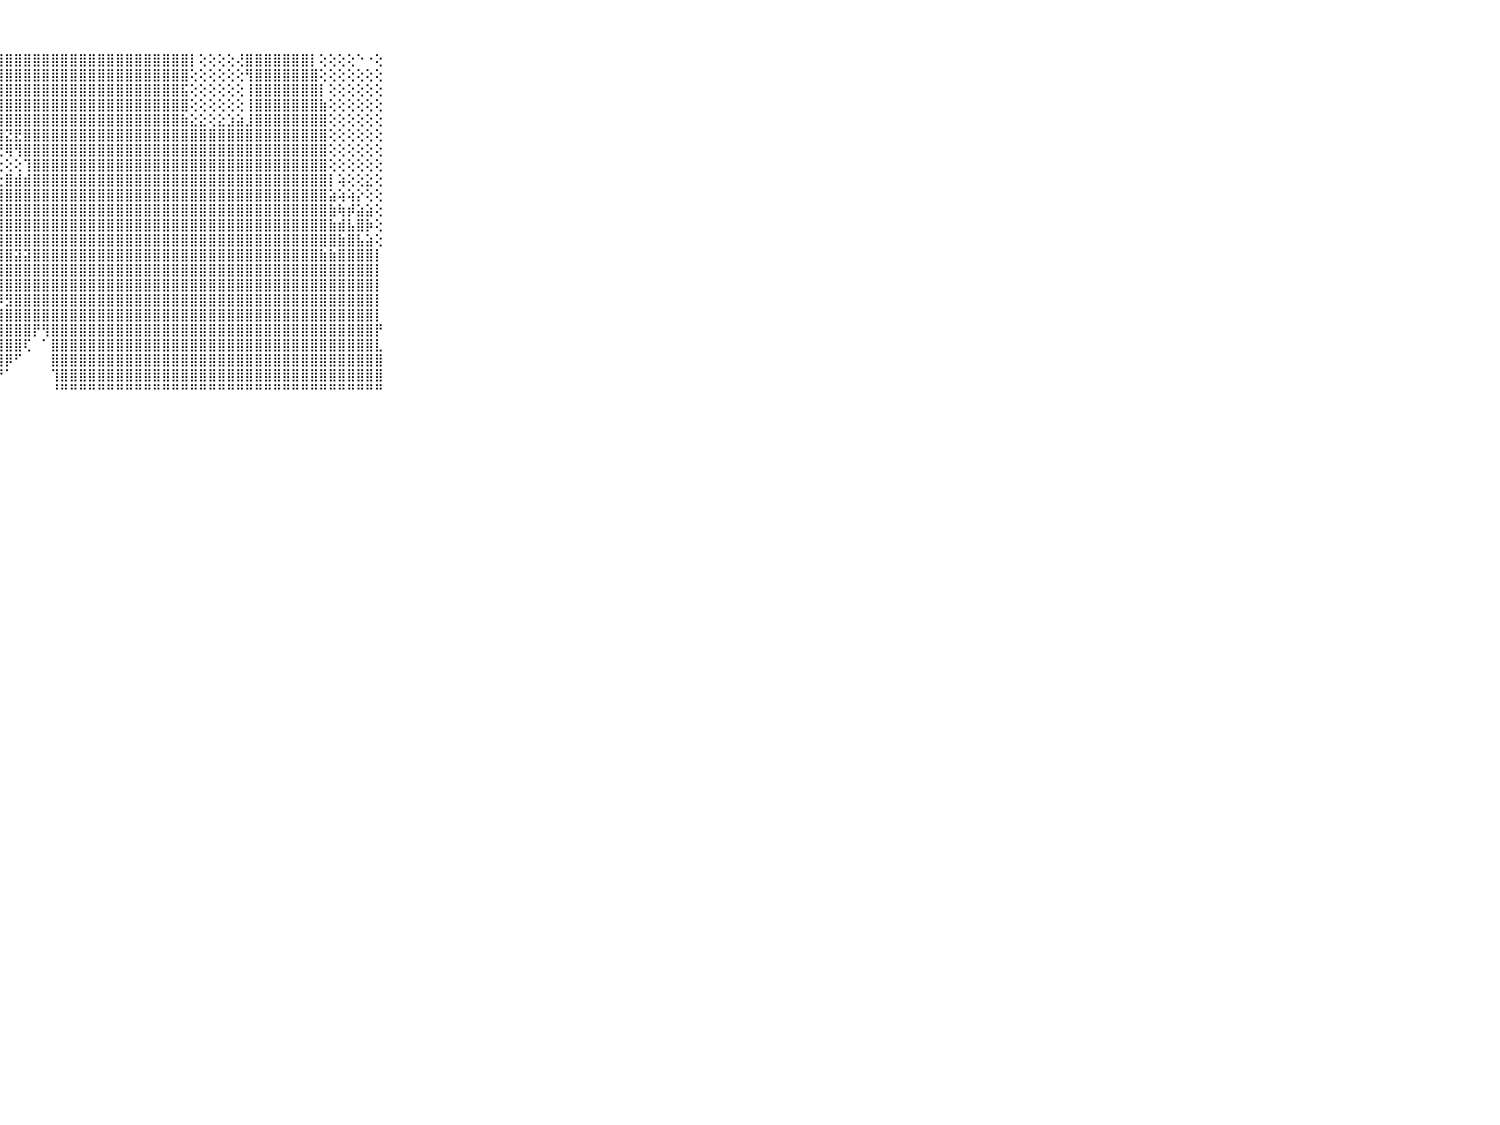

⠀⠀⠀⠀⠀⠀⠀⠀⠀⠀⠀⣿⣿⣿⣿⣿⣿⣿⣿⣿⣿⣿⣿⣿⣿⣿⣿⣿⣿⣿⣿⣿⣿⣿⣿⣿⣿⣿⣿⣿⣿⣿⣿⣿⣿⣿⣿⣿⡇⢕⢕⢕⢕⢜⣿⣿⣿⣿⣿⣿⣿⡇⢕⢕⢕⢕⠑⠐⢕⠀⠀⠀⠀⠀⠀⠀⠀⠀⠀⠀⠀
⠀⠀⠀⠀⠀⠀⠀⠀⠀⠀⠀⣿⣿⣿⣿⣿⣿⣿⣿⣿⣿⣿⣿⣿⣿⣿⣿⣿⣿⣿⣿⣿⣿⣿⣿⣿⣿⣿⣿⣿⣿⣿⣿⣿⣿⣿⣿⣿⢕⢕⢕⢕⢕⢕⢻⣿⣿⣿⣿⣿⣿⣿⢕⢕⢕⢕⢕⢕⢕⠀⠀⠀⠀⠀⠀⠀⠀⠀⠀⠀⠀
⠀⠀⠀⠀⠀⠀⠀⠀⠀⠀⠀⣿⣿⣿⣿⣿⣿⣿⣿⣿⣿⣿⣿⣿⣿⣿⣿⣿⣿⣿⣿⣿⣿⣿⣿⣿⣿⣿⣿⣿⣿⣿⣿⣿⣿⣿⣿⣯⢕⢕⢕⢕⢕⢕⢸⣿⣿⣿⣿⣿⣿⣿⡇⢕⢕⢕⢕⢕⢕⠀⠀⠀⠀⠀⠀⠀⠀⠀⠀⠀⠀
⠀⠀⠀⠀⠀⠀⠀⠀⠀⠀⠀⣿⣿⣿⣿⣿⣿⣿⣿⣿⣿⣿⣿⣿⣿⣿⣿⣿⣿⣿⣿⣿⣿⣿⣿⣿⣿⣿⣿⣿⣿⣿⣿⣿⣿⣿⣿⣿⢕⢕⢕⢕⢕⢕⢸⣿⣿⣿⣿⣿⣿⣿⣷⢕⢕⢕⢕⢕⢕⠀⠀⠀⠀⠀⠀⠀⠀⠀⠀⠀⠀
⠀⠀⠀⠀⠀⠀⠀⠀⠀⠀⠀⣿⣿⣿⣿⣿⣿⣿⣿⡿⢿⠟⠟⢝⢟⢟⡿⣿⣿⣿⣿⣿⣿⣿⣿⣿⣿⣿⣿⣿⣿⣿⣿⣿⣿⣿⣿⣷⣕⣕⢕⣕⣱⣵⣸⣿⣿⣿⣿⣿⣿⣿⣿⢕⢕⢕⢕⢕⢕⠀⠀⠀⠀⠀⠀⠀⠀⠀⠀⠀⠀
⠀⠀⠀⠀⠀⠀⠀⠀⠀⠀⠀⣿⣿⣿⣿⣿⡿⢟⠕⢅⠑⢀⢰⡕⢕⢕⡕⣼⣝⣟⣿⣿⣿⣿⣿⣿⣿⣿⣿⣿⣿⣿⣿⣿⣿⣿⣿⣿⣿⣿⣿⣿⣿⣿⣿⣿⣿⣿⣿⣿⣿⣿⣿⢕⢕⢕⢕⢕⢕⠀⠀⠀⠀⠀⠀⠀⠀⠀⠀⠀⠀
⠀⠀⠀⠀⠀⠀⠀⠀⠀⠀⠀⣿⣿⣿⣿⡏⢕⢀⢀⢁⢐⢜⣏⢕⣕⣿⢷⢞⢿⢻⣿⣿⣿⣿⣿⣿⣿⣿⣿⣿⣿⣿⣿⣿⣿⣿⣿⣿⣿⣿⣿⣿⣿⣿⣿⣿⣿⣿⣿⣿⣿⣿⣿⢕⢕⢕⢕⢕⢕⠀⠀⠀⠀⠀⠀⠀⠀⠀⠀⠀⠀
⠀⠀⠀⠀⠀⠀⠀⠀⠀⠀⠀⣿⣿⡟⢕⢱⢕⢔⣵⡕⢱⡧⢟⠗⠑⠁⠑⢕⢕⢕⢹⣿⣿⣿⣿⣿⣿⣿⣿⣿⣿⣿⣿⣿⣿⣿⣿⣿⣿⣿⣿⣿⣿⣿⣿⣿⣿⣿⣿⣿⣿⣿⣿⢕⢕⢕⢕⢕⢕⠀⠀⠀⠀⠀⠀⠀⠀⠀⠀⠀⠀
⠀⠀⠀⠀⠀⠀⠀⠀⠀⠀⠀⣿⣿⡇⢸⣿⢕⢕⡜⢎⢕⢄⢕⢄⢔⢀⢕⢕⣿⣾⣾⣿⣿⣿⣿⣿⣿⣿⣿⣿⣿⣿⣿⣿⣿⣿⣿⣿⣿⣿⣿⣿⣿⣿⣿⣿⣿⣿⣿⣿⣿⣿⣿⡇⢵⢕⢕⣕⢕⠀⠀⠀⠀⠀⠀⠀⠀⠀⠀⠀⠀
⠀⠀⠀⠀⠀⠀⠀⠀⠀⠀⠀⣿⣿⣟⢕⢝⢟⣿⣿⣷⣷⣿⣷⣿⣷⣷⣷⣿⣿⣿⣿⣿⣿⣿⣿⣿⣿⣿⣿⣿⣿⣿⣿⣿⣿⣿⣿⣿⣿⣿⣿⣿⣿⣿⣿⣿⣿⣿⣿⣿⣿⣿⣿⣵⢵⢵⡕⢕⢕⠀⠀⠀⠀⠀⠀⠀⠀⠀⠀⠀⠀
⠀⠀⠀⠀⠀⠀⠀⠀⠀⠀⠀⣿⣿⣷⢕⢇⣵⣿⣿⣿⣿⣿⣿⣿⣿⣿⣿⣿⣿⣿⣿⣿⣿⣿⣿⣿⣿⣿⣿⣿⣿⣿⣿⣿⣿⣿⣿⣿⣿⣿⣿⣿⣿⣿⣿⣿⣿⣿⣿⣿⣿⣿⣿⣷⢷⡾⣵⣵⢕⠀⠀⠀⠀⠀⠀⠀⠀⠀⠀⠀⠀
⠀⠀⠀⠀⠀⠀⠀⠀⠀⠀⠀⣿⣿⣿⢅⢕⢸⣿⣿⣿⣿⣿⣿⣿⣿⣿⣿⣿⣿⣿⣿⣿⣿⣿⣿⣿⣿⣿⣿⣿⣿⣿⣿⣿⣿⣿⣿⣿⣿⣿⣿⣿⣿⣿⣿⣿⣿⣿⣿⣿⣿⣿⣿⣷⣾⣧⣿⡷⢕⠀⠀⠀⠀⠀⠀⠀⠀⠀⠀⠀⠀
⠀⠀⠀⠀⠀⠀⠀⠀⠀⠀⠀⣿⣿⣿⡕⢕⢸⣿⣿⣿⣿⣿⣿⣿⣿⣿⣿⣿⣿⣿⣿⣿⣿⣿⣿⣿⣿⣿⣿⣿⣿⣿⣿⣿⣿⣿⣿⣿⣿⣿⣿⣿⣿⣿⣿⣿⣿⣿⣿⣿⣿⣿⣿⣿⣷⣿⣧⣵⢕⠀⠀⠀⠀⠀⠀⠀⠀⠀⠀⠀⠀
⠀⠀⠀⠀⠀⠀⠀⠀⠀⠀⠀⣿⣿⣿⣿⣕⢸⣿⣿⣿⣿⣿⣿⣿⣿⣿⣿⣿⣿⣽⣽⣿⣿⣿⣿⣿⣿⣿⣿⣿⣿⣿⣿⣿⣿⣿⣿⣿⣿⣿⣿⣿⣿⣿⣿⣿⣿⣿⣿⣿⣿⣿⣷⣷⣿⣿⣿⣿⡇⠀⠀⠀⠀⠀⠀⠀⠀⠀⠀⠀⠀
⠀⠀⠀⠀⠀⠀⠀⠀⠀⠀⠀⣿⣿⣿⣿⣿⣿⣿⣿⣿⣿⣿⣿⣿⣿⣿⣿⣿⣿⣿⣿⣿⣿⣿⣿⣿⣿⣿⣿⣿⣿⣿⣿⣿⣿⣿⣿⣿⣿⣿⣿⣿⣿⣿⣿⣿⣿⣿⣿⣿⣿⣿⣿⣿⣿⣿⣿⣿⡇⠀⠀⠀⠀⠀⠀⠀⠀⠀⠀⠀⠀
⠀⠀⠀⠀⠀⠀⠀⠀⠀⠀⠀⣿⣿⣿⣿⣿⣿⣿⣿⣿⣿⣿⣿⣿⣿⣿⣿⣿⣿⣿⣿⣿⣿⣿⣿⣿⣿⣿⣿⣿⣿⣿⣿⣿⣿⣿⣿⣿⣿⣿⣿⣿⣿⣿⣿⣿⣿⣿⣿⣿⣿⣿⣿⣿⣿⣿⣿⣿⡇⠀⠀⠀⠀⠀⠀⠀⠀⠀⠀⠀⠀
⠀⠀⠀⠀⠀⠀⠀⠀⠀⠀⠀⣿⣿⣿⣿⣿⣿⣿⣿⣿⣿⣿⣿⣿⣿⣿⣿⡿⣻⣿⣿⣿⣿⣿⣿⣿⣿⣿⣿⣿⣿⣿⣿⣿⣿⣿⣿⣿⣿⣿⣿⣿⣿⣿⣿⣿⣿⣿⣿⣿⣿⣿⣿⣿⣿⣿⣿⣿⡇⠀⠀⠀⠀⠀⠀⠀⠀⠀⠀⠀⠀
⠀⠀⠀⠀⠀⠀⠀⠀⠀⠀⠀⣿⣿⣿⣿⣿⣿⣿⣿⣿⣿⣿⣿⣿⣿⣿⣿⣿⣿⣿⣿⣿⣿⣿⣿⣿⣿⣿⣿⣿⣿⣿⣿⣿⣿⣿⣿⣿⣿⣿⣿⣿⣿⣿⣿⣿⣿⣿⣿⣿⣿⣿⣿⣿⣿⣿⣿⣿⡇⠀⠀⠀⠀⠀⠀⠀⠀⠀⠀⠀⠀
⠀⠀⠀⠀⠀⠀⠀⠀⠀⠀⠀⣿⣿⣿⣿⣿⣿⢿⣿⣿⣿⣿⣿⣿⣿⣿⣿⣿⣿⣿⣿⡟⢻⣿⣿⣿⣿⣿⣿⣿⣿⣿⣿⣿⣿⣿⣿⣿⣿⣿⣿⣿⣿⣿⣿⣿⣿⣿⣿⣿⣿⣿⣿⣿⣿⣿⣿⣿⡟⠀⠀⠀⠀⠀⠀⠀⠀⠀⠀⠀⠀
⠀⠀⠀⠀⠀⠀⠀⠀⠀⠀⠀⣿⣿⣿⣿⣿⡏⢜⣿⣿⣿⣿⣿⣿⣿⣿⣿⣿⣿⣿⢏⠀⠁⣿⣿⣿⣿⣿⣿⣿⣿⣿⣿⣿⣿⣿⣿⣿⣿⣿⣿⣿⣿⣿⣿⣿⣿⣿⣿⣿⣿⣿⣿⣿⣿⣿⣿⣿⣇⠀⠀⠀⠀⠀⠀⠀⠀⠀⠀⠀⠀
⠀⠀⠀⠀⠀⠀⠀⠀⠀⠀⠀⣿⣿⣿⣿⣿⣿⡕⢜⢿⣿⣿⣿⣿⣿⣿⣿⣿⡿⠋⠀⠀⠀⣿⣿⣿⣿⣿⣿⣿⣿⣿⣿⣿⣿⣿⣿⣿⣿⣿⣿⣿⣿⣿⣿⣿⣿⣿⣿⣿⣿⣿⣿⣿⣿⣿⣿⣿⣿⠀⠀⠀⠀⠀⠀⠀⠀⠀⠀⠀⠀
⠀⠀⠀⠀⠀⠀⠀⠀⠀⠀⠀⣿⣿⣿⣿⣿⣿⣇⢕⢕⢝⢻⢿⢝⢝⠟⠟⠙⠁⠀⠀⠀⠀⢹⣿⣿⣿⣿⣿⣿⣿⣿⣿⣿⣿⣿⣿⣿⣿⣿⣿⣿⣿⣿⣿⣿⣿⣿⣿⣿⣿⣿⣿⣿⣿⣿⣿⣿⣿⠀⠀⠀⠀⠀⠀⠀⠀⠀⠀⠀⠀
⠀⠀⠀⠀⠀⠀⠀⠀⠀⠀⠀⠛⠛⠛⠛⠛⠛⠛⠑⠐⠀⠀⠀⠁⠀⠀⠀⠀⠀⠀⠀⠀⠀⠘⠛⠛⠛⠛⠛⠛⠛⠛⠛⠛⠛⠛⠛⠛⠛⠛⠛⠛⠛⠛⠛⠛⠛⠛⠛⠛⠛⠛⠛⠛⠛⠛⠛⠛⠛⠀⠀⠀⠀⠀⠀⠀⠀⠀⠀⠀⠀